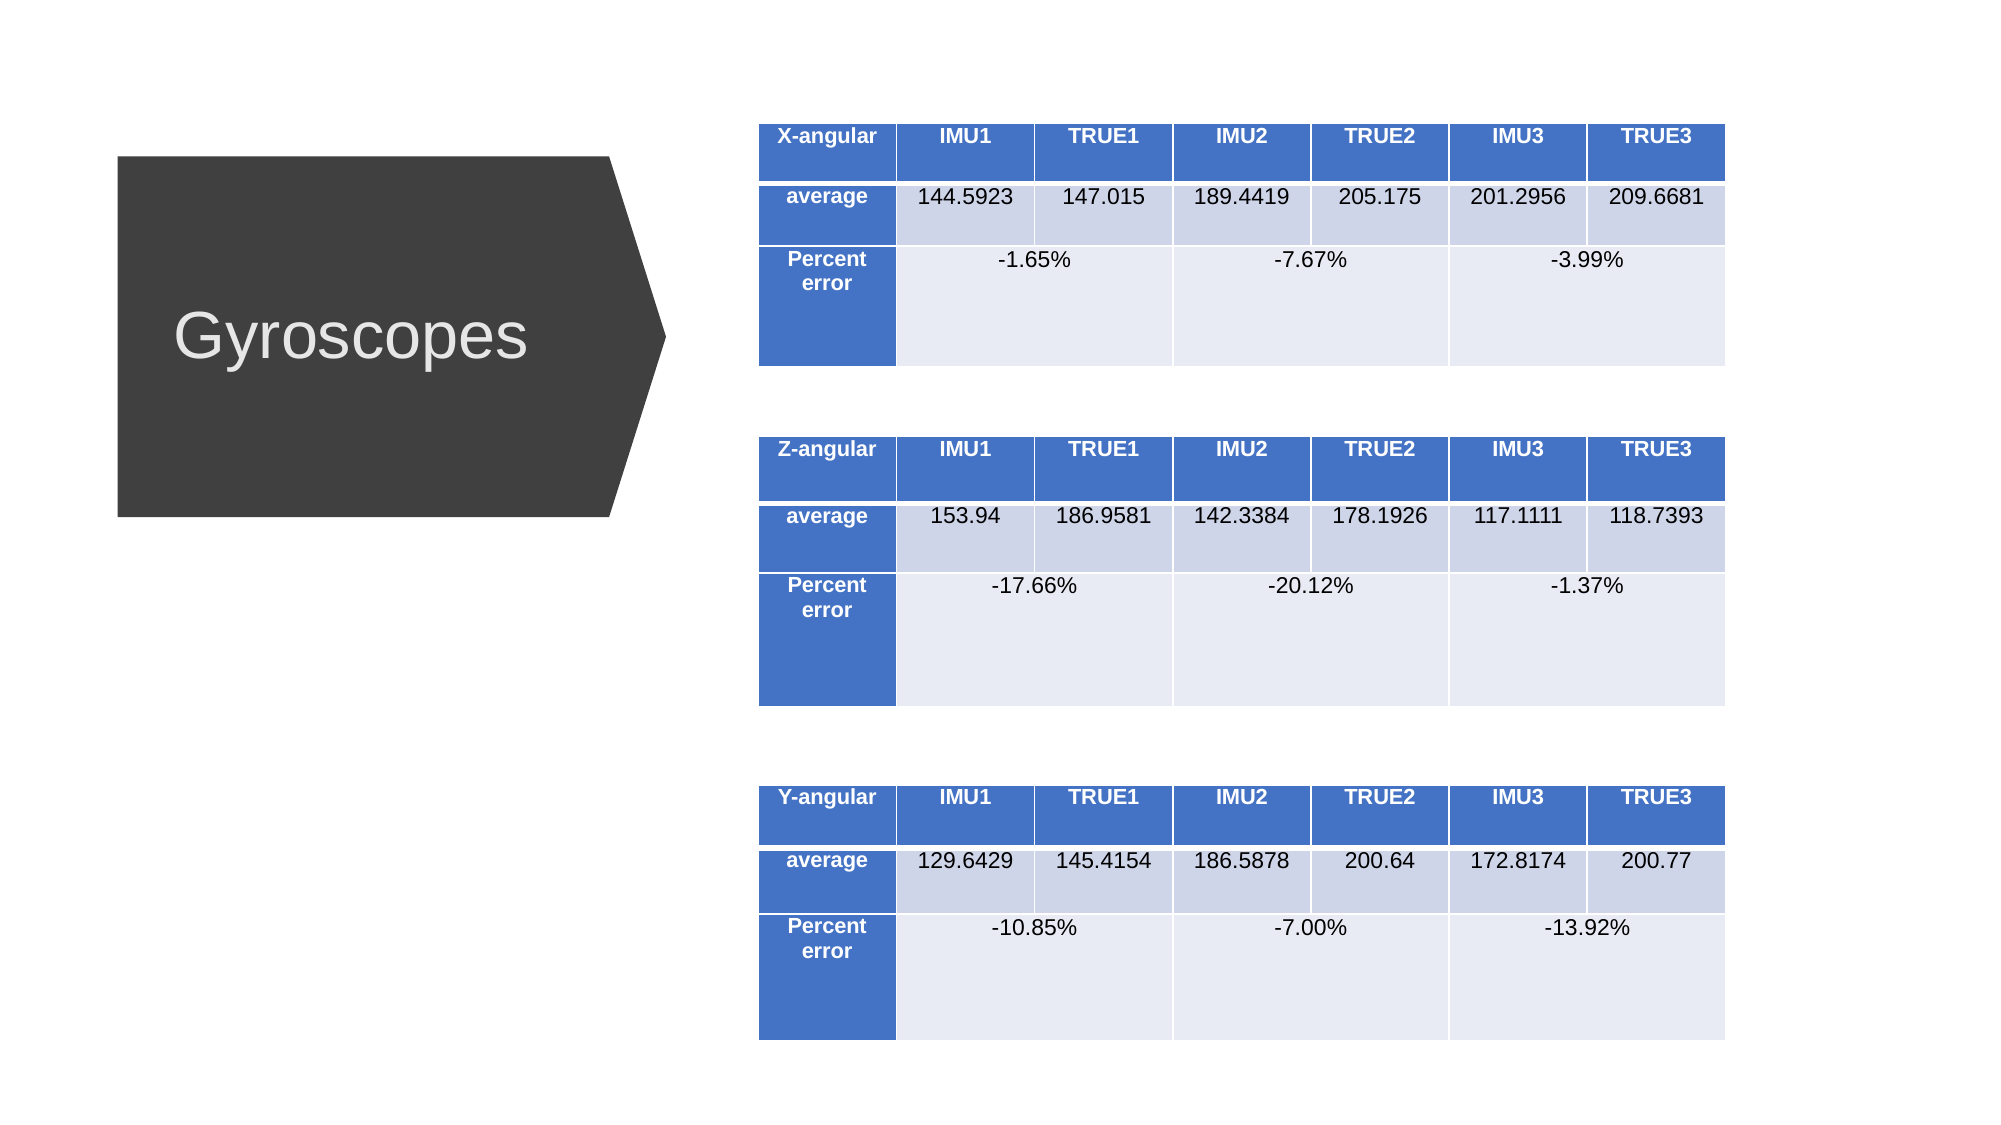

| X-angular | IMU1 | TRUE1 | IMU2 | TRUE2 | IMU3 | TRUE3 |
| --- | --- | --- | --- | --- | --- | --- |
| average | 144.5923 | 147.015 | 189.4419 | 205.175 | 201.2956 | 209.6681 |
| Percent error | -1.65% |  | -7.67% |  | -3.99% |  |
# Gyroscopes
| Z-angular | IMU1 | TRUE1 | IMU2 | TRUE2 | IMU3 | TRUE3 |
| --- | --- | --- | --- | --- | --- | --- |
| average | 153.94 | 186.9581 | 142.3384 | 178.1926 | 117.1111 | 118.7393 |
| Percent error | -17.66% |  | -20.12% |  | -1.37% |  |
| Y-angular | IMU1 | TRUE1 | IMU2 | TRUE2 | IMU3 | TRUE3 |
| --- | --- | --- | --- | --- | --- | --- |
| average | 129.6429 | 145.4154 | 186.5878 | 200.64 | 172.8174 | 200.77 |
| Percent error | -10.85% |  | -7.00% |  | -13.92% |  |